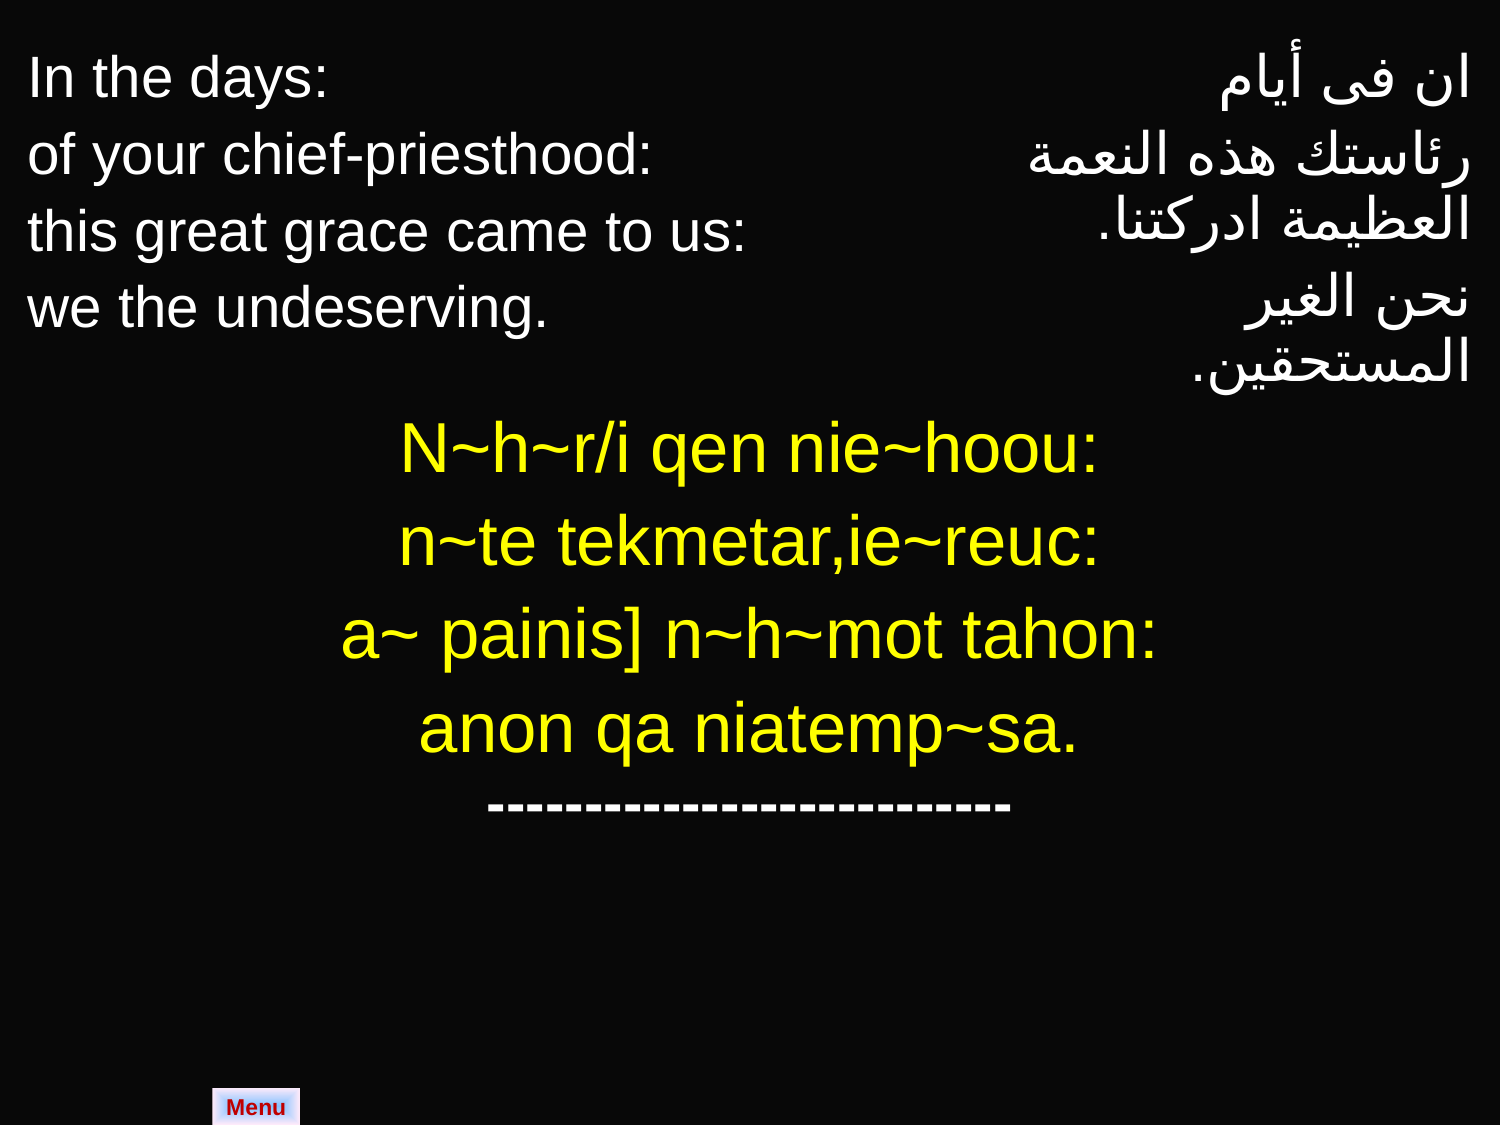

| In the days: of your chief-priesthood: this great grace came to us: we the undeserving. | ان فى أيام رئاستك هذه النعمة العظيمة ادركتنا. نحن الغير المستحقين. |
| --- | --- |
| N~h~r/i qen nie~hoou: n~te tekmetar,ie~reuc: a~ painis] n~h~mot tahon: anon qa niatemp~sa. |  |
| --------------------------- |  |
Menu